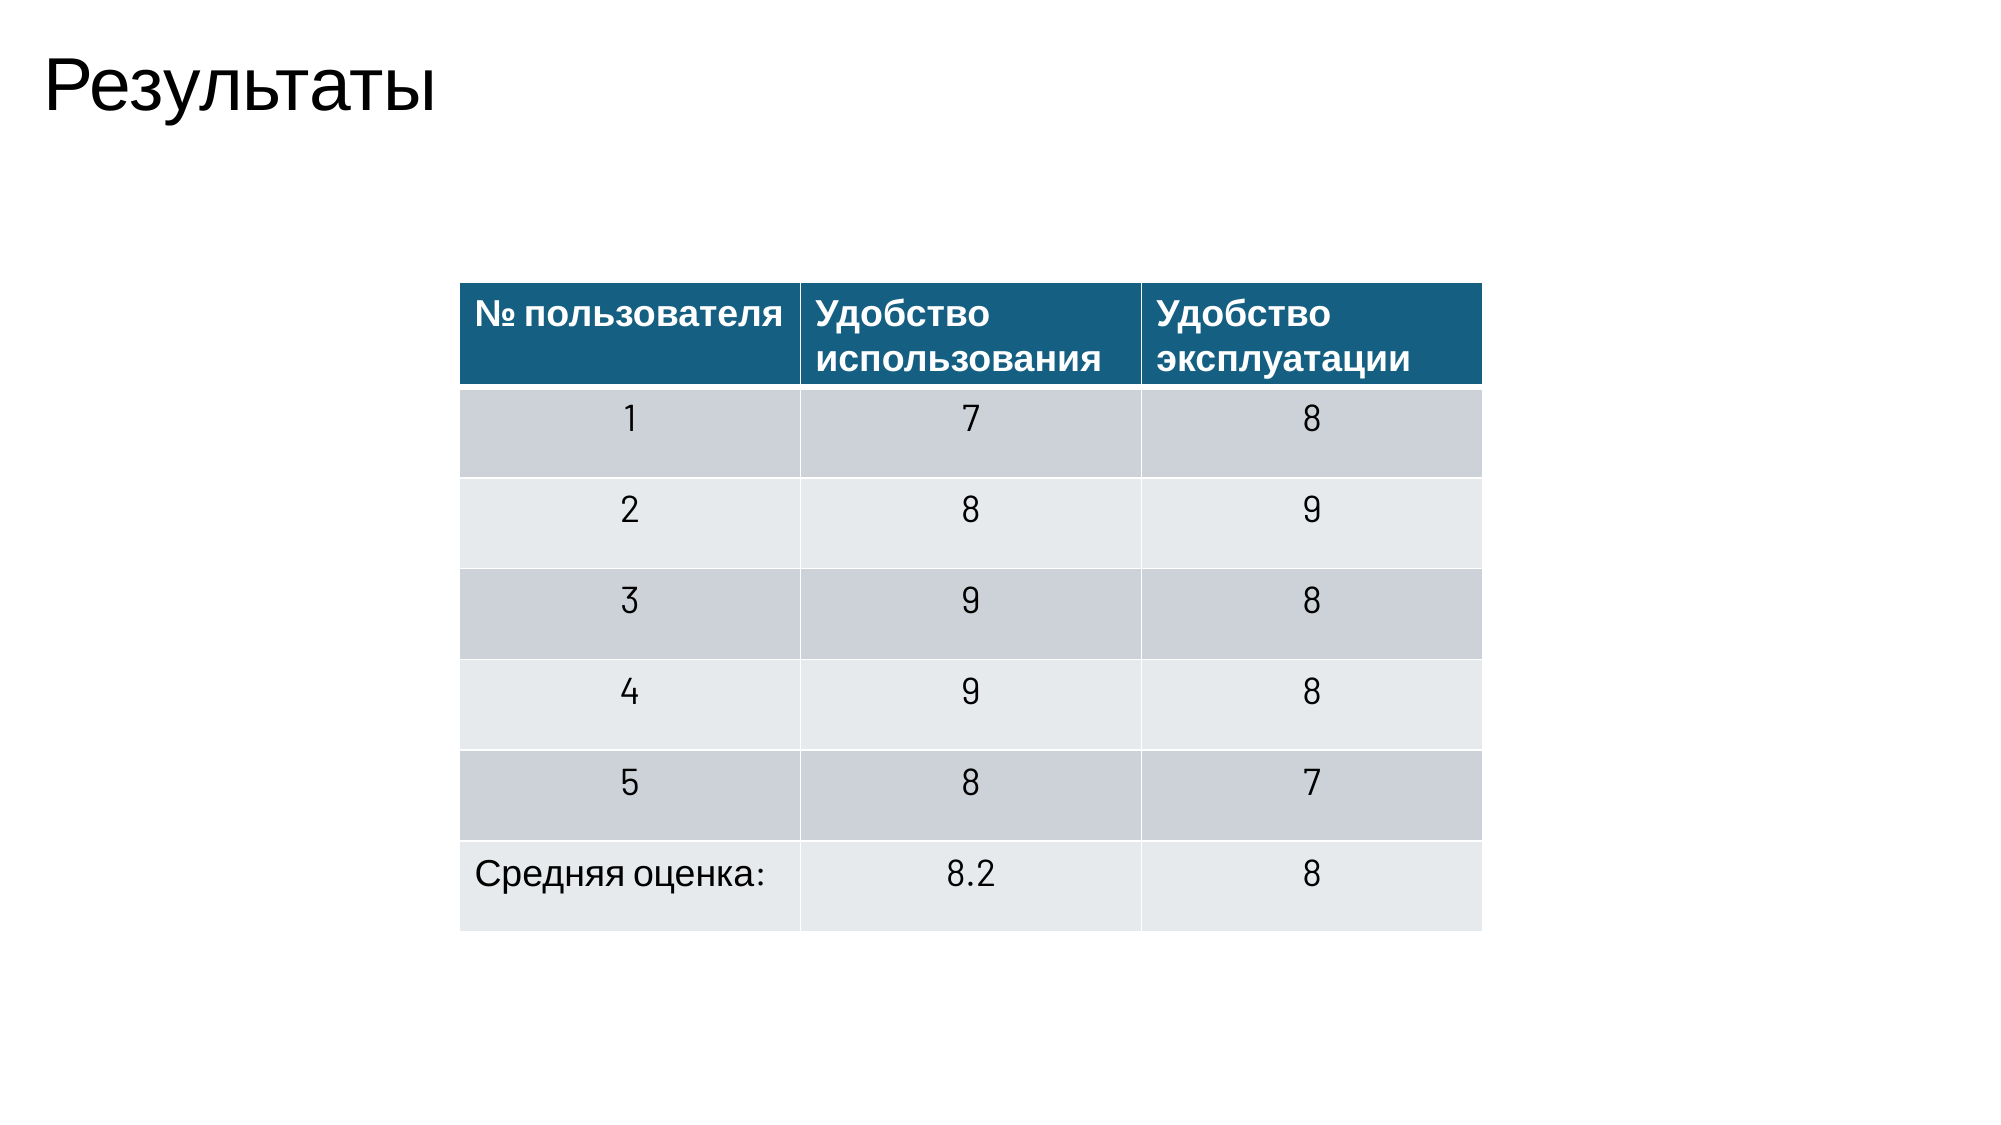

Результаты
| № пользователя | Удобство использования | Удобство эксплуатации |
| --- | --- | --- |
| 1 | 7 | 8 |
| 2 | 8 | 9 |
| 3 | 9 | 8 |
| 4 | 9 | 8 |
| 5 | 8 | 7 |
| Средняя оценка: | 8.2 | 8 |